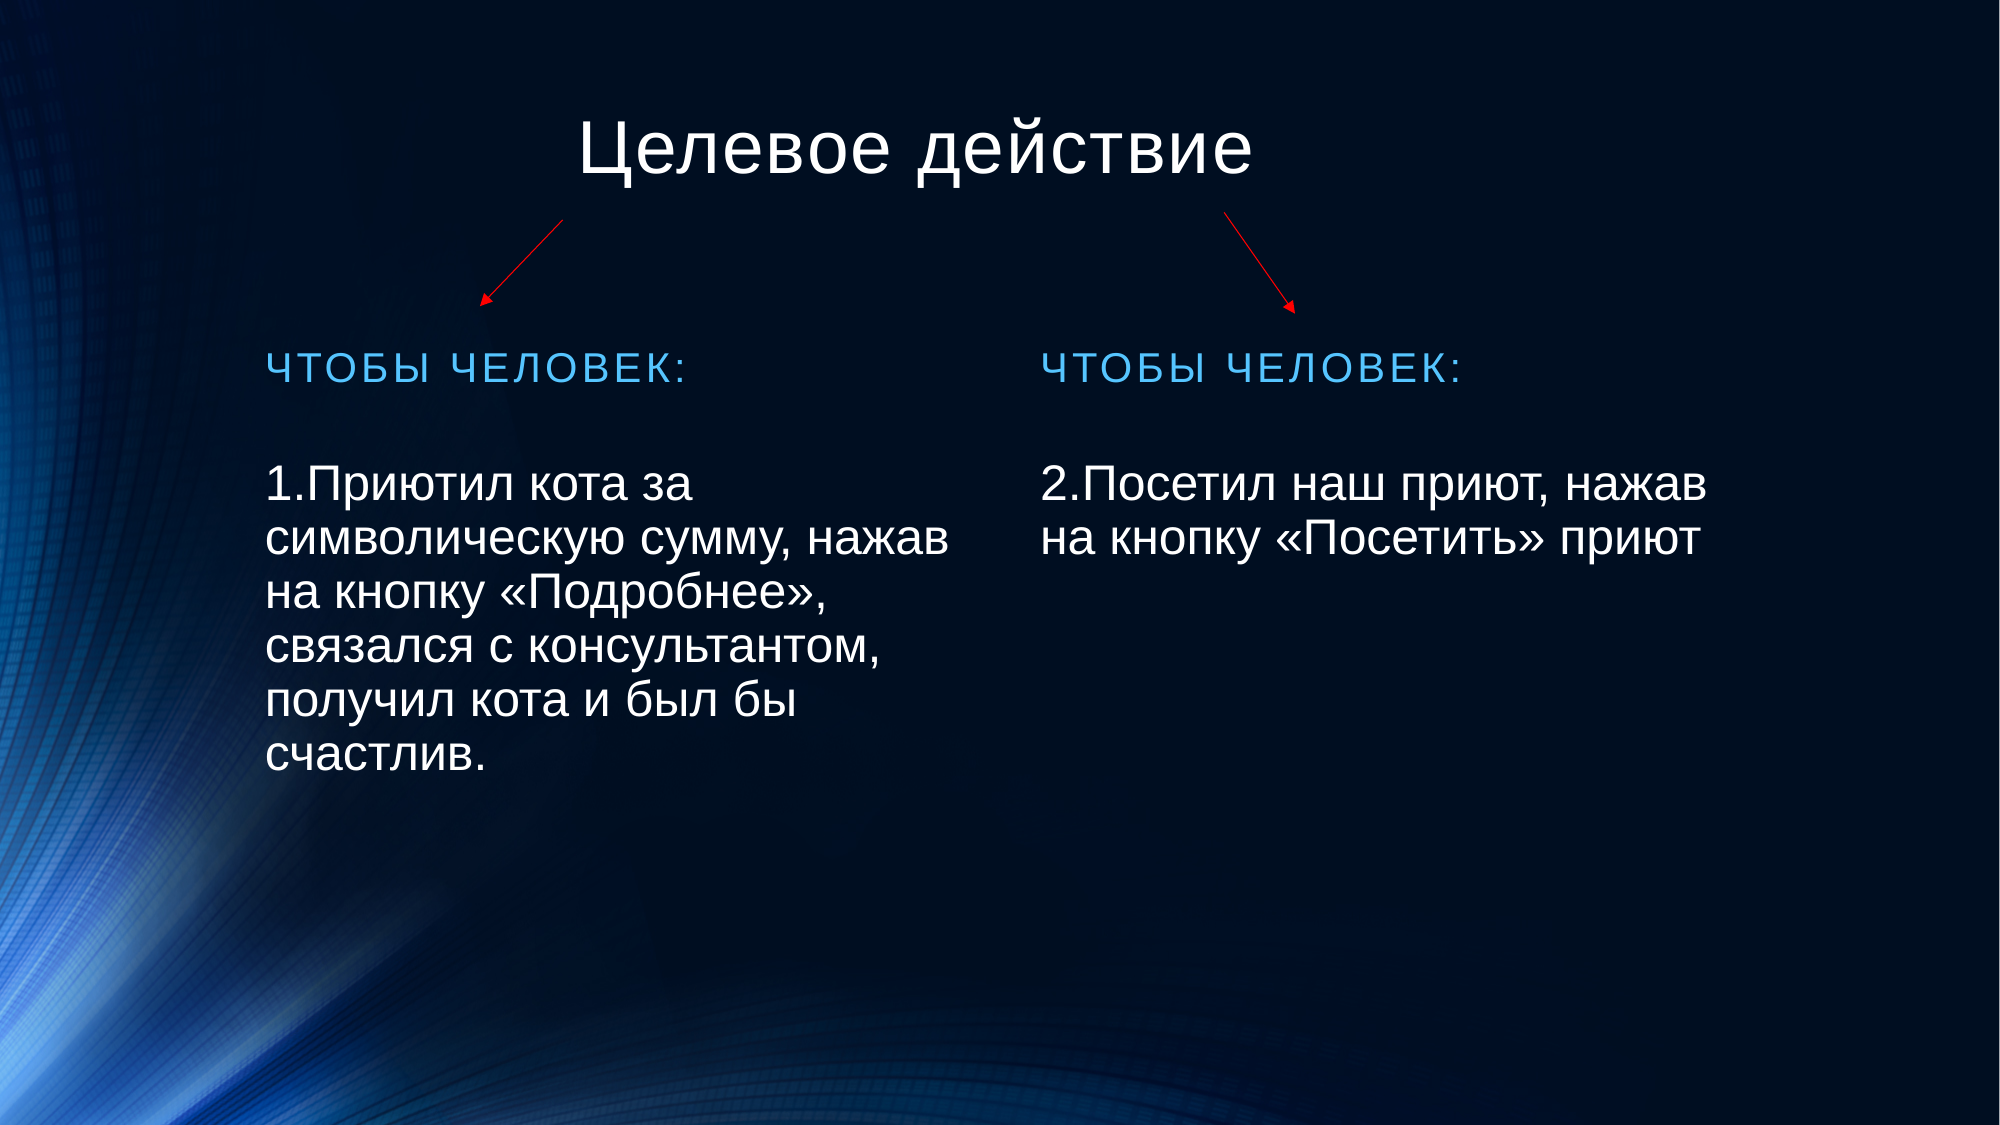

# Целевое действие
Чтобы человек:
Чтобы человек:
1.Приютил кота за символическую сумму, нажав на кнопку «Подробнее», связался с консультантом, получил кота и был бы счастлив.
2.Посетил наш приют, нажав на кнопку «Посетить» приют